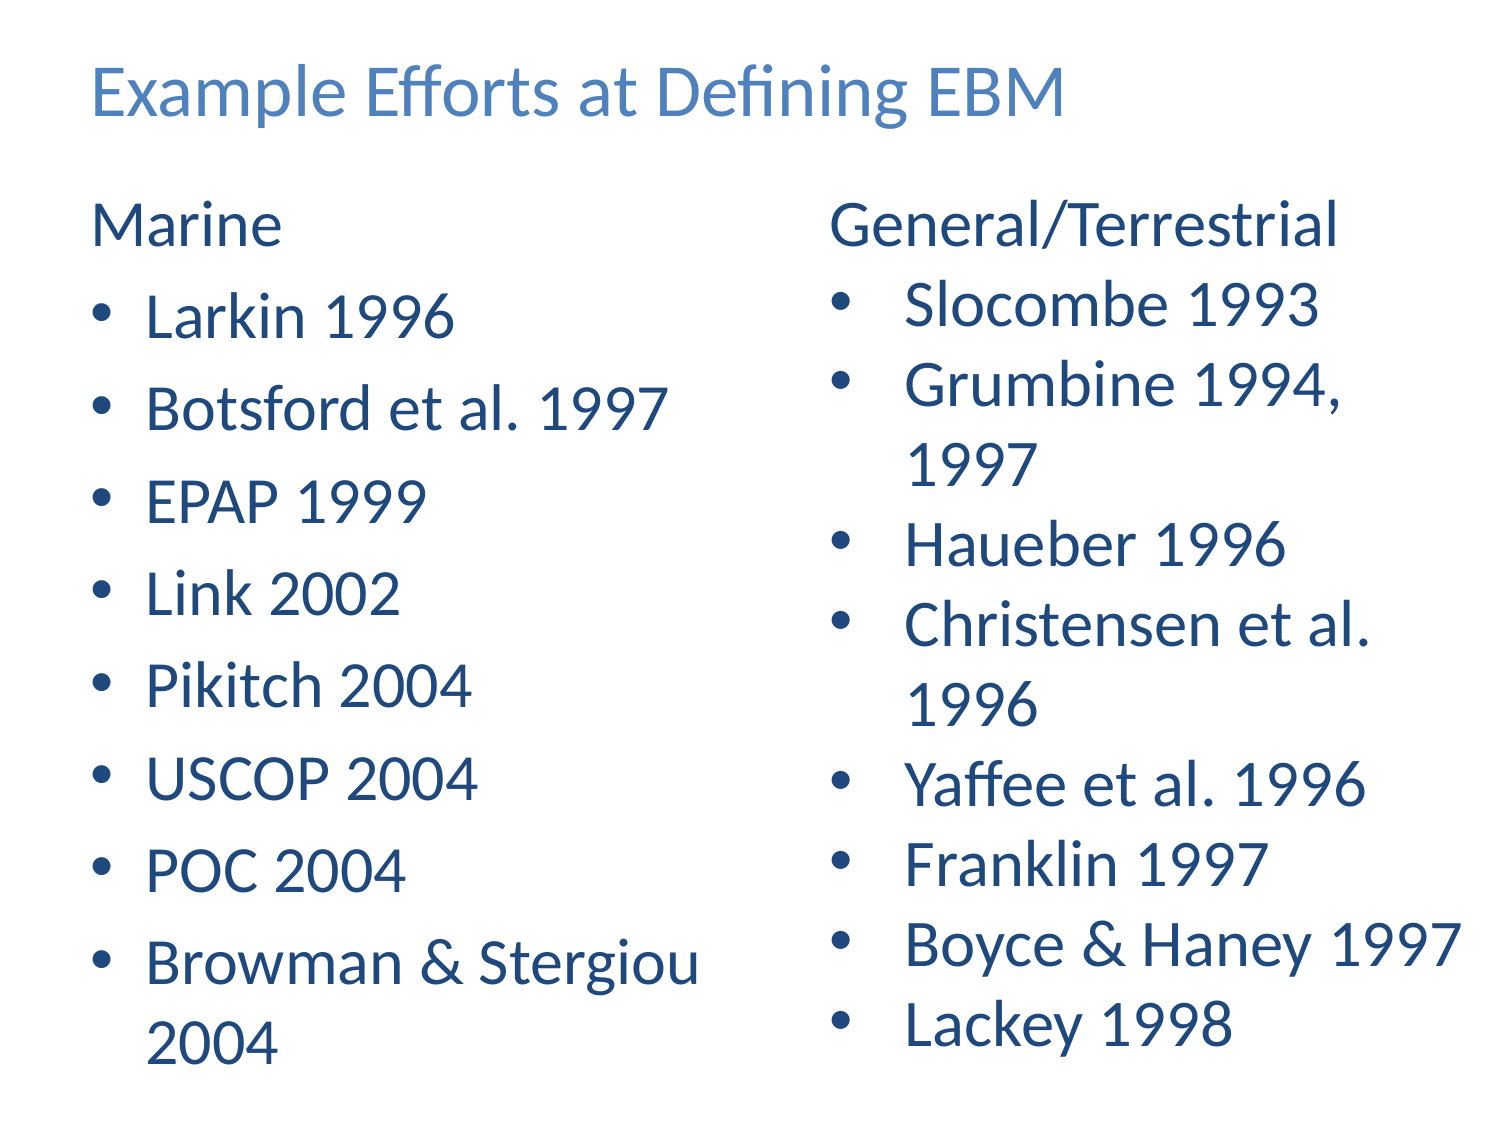

# Example Efforts at Defining EBM
Marine
Larkin 1996
Botsford et al. 1997
EPAP 1999
Link 2002
Pikitch 2004
USCOP 2004
POC 2004
Browman & Stergiou
2004

General/Terrestrial
Slocombe 1993
Grumbine 1994, 1997
Haueber 1996
Christensen et al. 1996
Yaffee et al. 1996
Franklin 1997
Boyce & Haney 1997
Lackey 1998